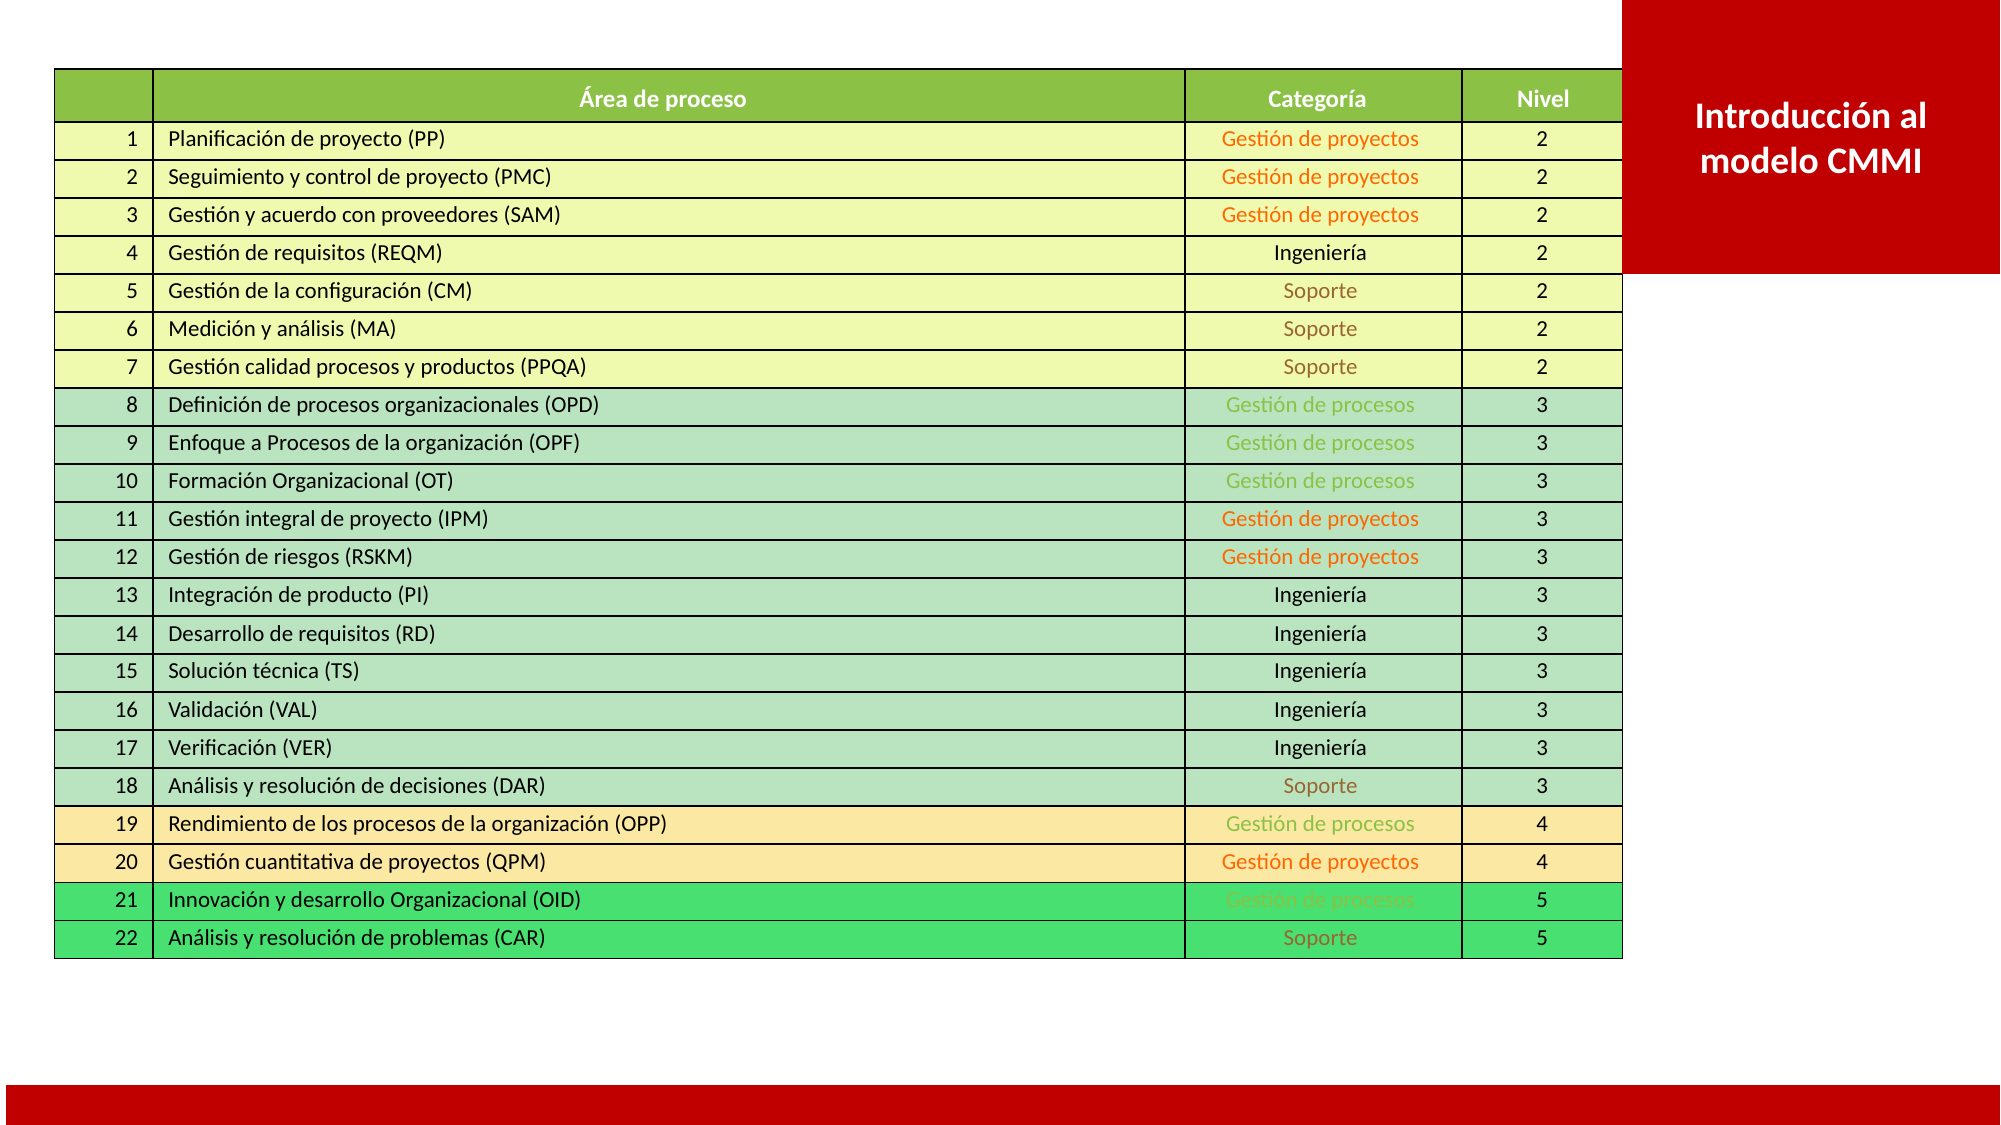

Introducción al modelo CMMI
|  | Área de proceso | Categoría | Nivel |
| --- | --- | --- | --- |
| 1 | Planificación de proyecto (PP) | Gestión de proyectos | 2 |
| 2 | Seguimiento y control de proyecto (PMC) | Gestión de proyectos | 2 |
| 3 | Gestión y acuerdo con proveedores (SAM) | Gestión de proyectos | 2 |
| 4 | Gestión de requisitos (REQM) | Ingeniería | 2 |
| 5 | Gestión de la configuración (CM) | Soporte | 2 |
| 6 | Medición y análisis (MA) | Soporte | 2 |
| 7 | Gestión calidad procesos y productos (PPQA) | Soporte | 2 |
| 8 | Definición de procesos organizacionales (OPD) | Gestión de procesos | 3 |
| 9 | Enfoque a Procesos de la organización (OPF) | Gestión de procesos | 3 |
| 10 | Formación Organizacional (OT) | Gestión de procesos | 3 |
| 11 | Gestión integral de proyecto (IPM) | Gestión de proyectos | 3 |
| 12 | Gestión de riesgos (RSKM) | Gestión de proyectos | 3 |
| 13 | Integración de producto (PI) | Ingeniería | 3 |
| 14 | Desarrollo de requisitos (RD) | Ingeniería | 3 |
| 15 | Solución técnica (TS) | Ingeniería | 3 |
| 16 | Validación (VAL) | Ingeniería | 3 |
| 17 | Verificación (VER) | Ingeniería | 3 |
| 18 | Análisis y resolución de decisiones (DAR) | Soporte | 3 |
| 19 | Rendimiento de los procesos de la organización (OPP) | Gestión de procesos | 4 |
| 20 | Gestión cuantitativa de proyectos (QPM) | Gestión de proyectos | 4 |
| 21 | Innovación y desarrollo Organizacional (OID) | Gestión de procesos | 5 |
| 22 | Análisis y resolución de problemas (CAR) | Soporte | 5 |